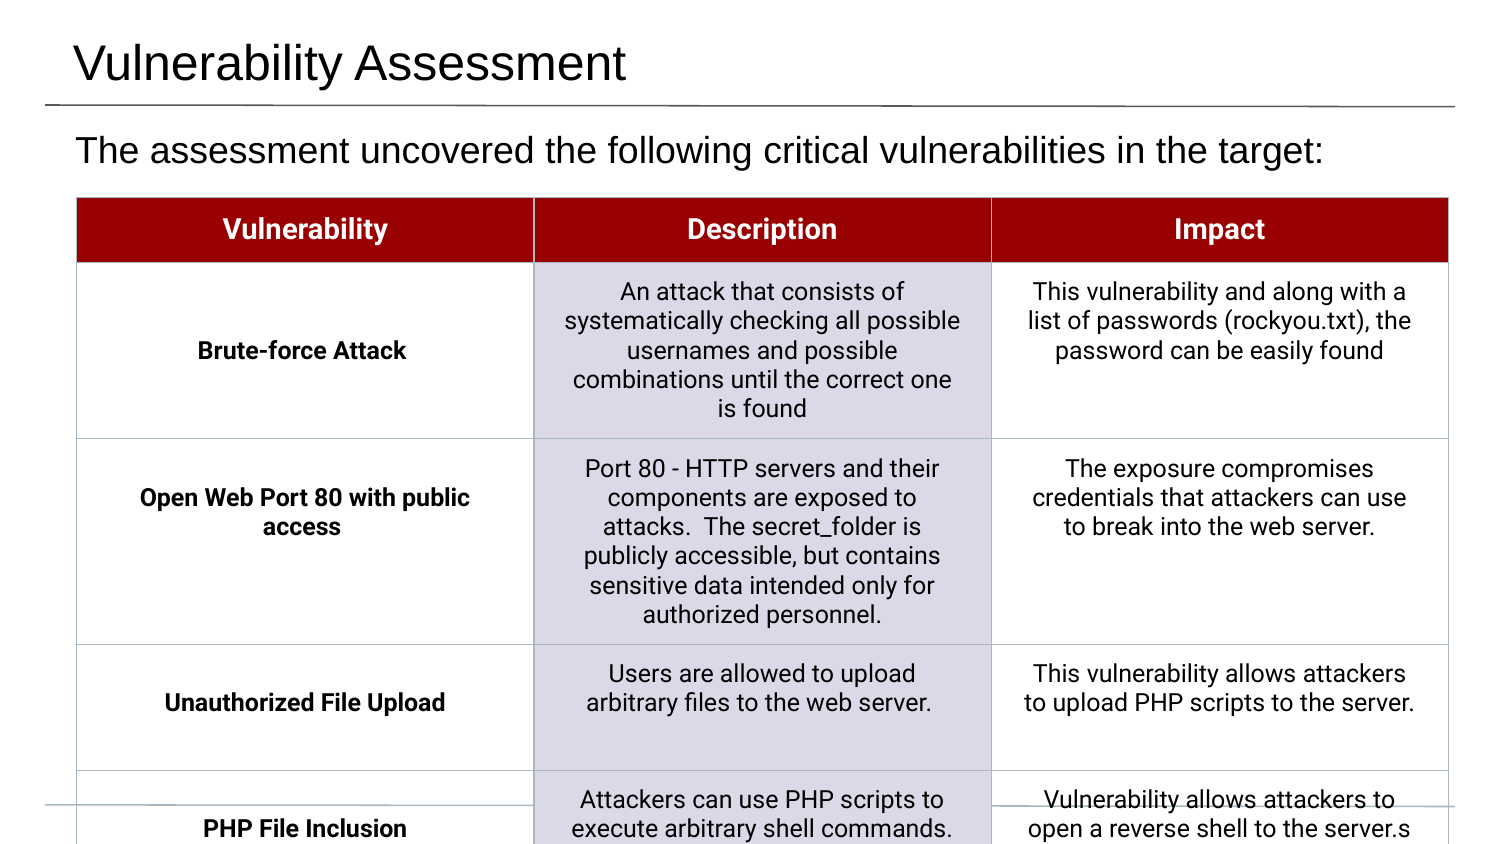

# Vulnerability Assessment
The assessment uncovered the following critical vulnerabilities in the target:
| Vulnerability | Description | Impact |
| --- | --- | --- |
| Brute-force Attack | An attack that consists of systematically checking all possible usernames and possible combinations until the correct one is found | This vulnerability and along with a list of passwords (rockyou.txt), the password can be easily found |
| Open Web Port 80 with public access | Port 80 - HTTP servers and their components are exposed to attacks. The secret\_folder is publicly accessible, but contains sensitive data intended only for authorized personnel. | The exposure compromises credentials that attackers can use to break into the web server. |
| Unauthorized File Upload | Users are allowed to upload arbitrary files to the web server. | This vulnerability allows attackers to upload PHP scripts to the server. |
| PHP File Inclusion | Attackers can use PHP scripts to execute arbitrary shell commands. | Vulnerability allows attackers to open a reverse shell to the server.s |